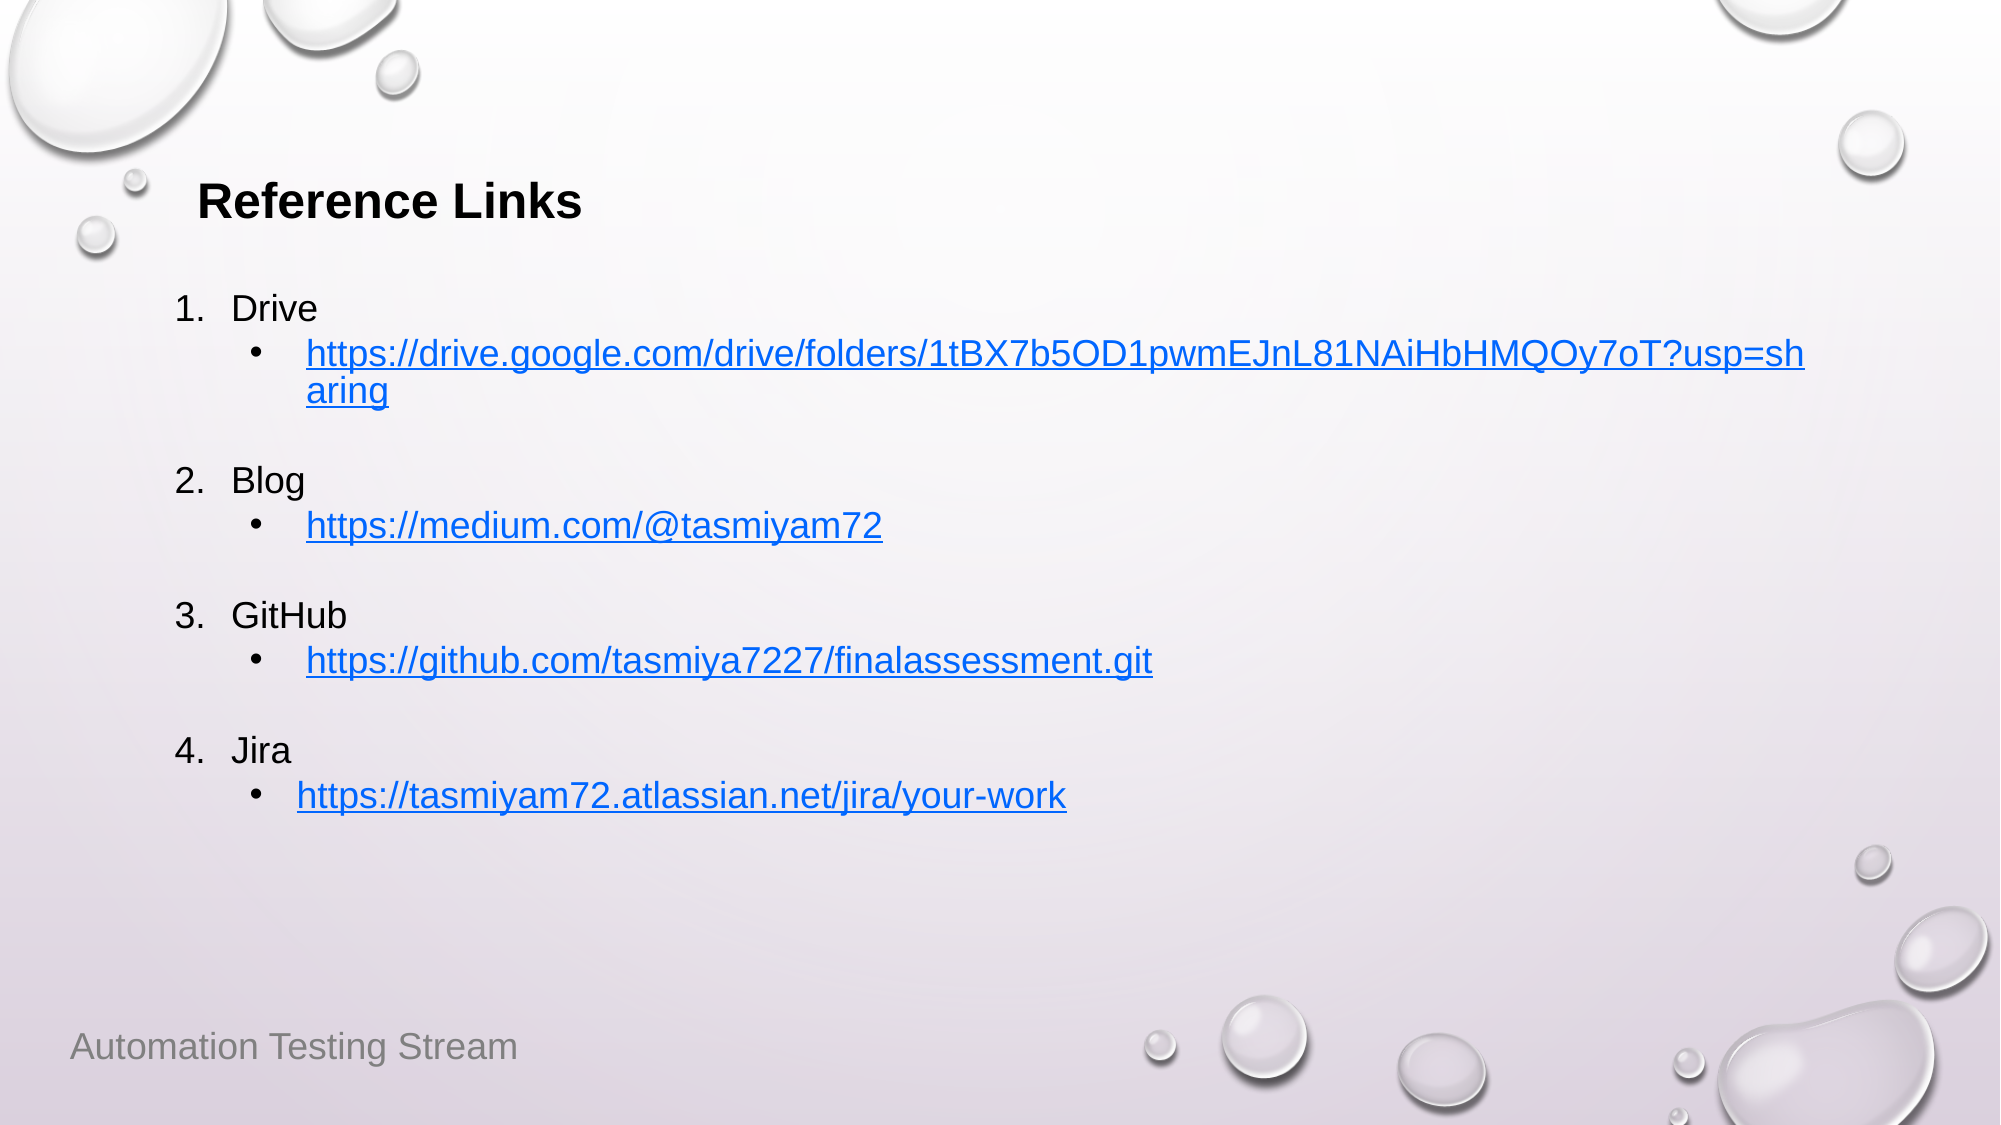

Reference Links
Drive
https://drive.google.com/drive/folders/1tBX7b5OD1pwmEJnL81NAiHbHMQOy7oT?usp=sharing

Blog
https://medium.com/@tasmiyam72

GitHub
https://github.com/tasmiya7227/finalassessment.git

Jira
https://tasmiyam72.atlassian.net/jira/your-work

Automation Testing Stream